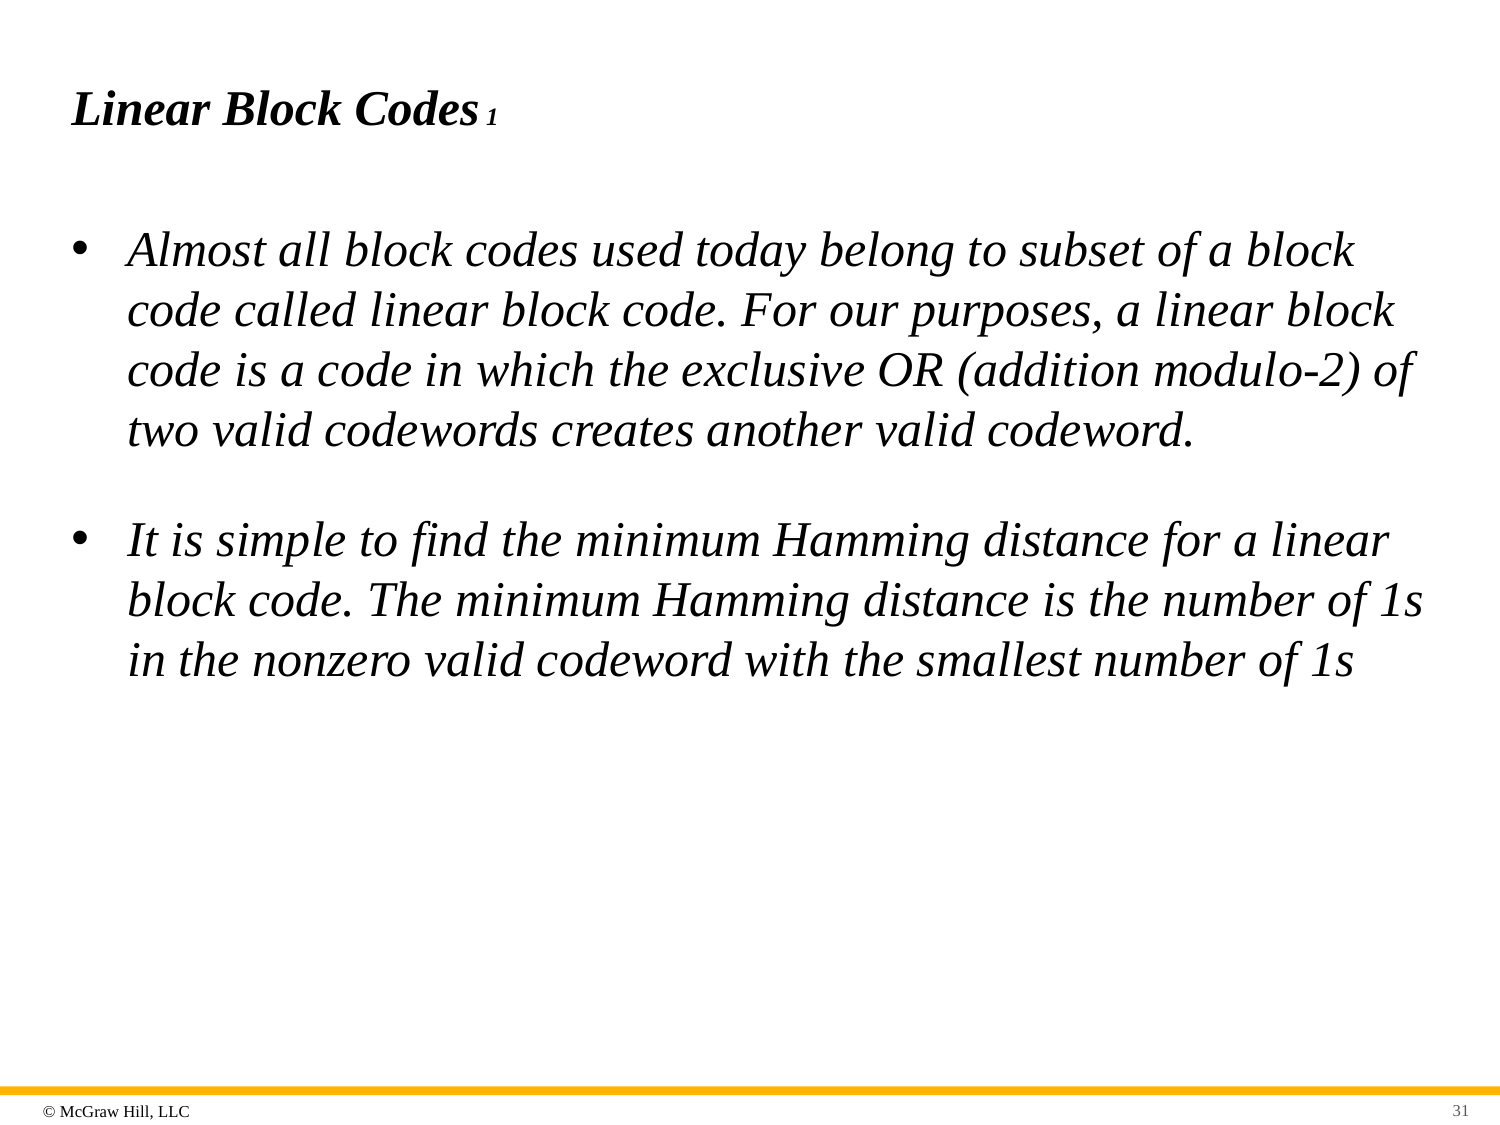

# Linear Block Codes 1
Almost all block codes used today belong to subset of a block code called linear block code. For our purposes, a linear block code is a code in which the exclusive OR (addition modulo-2) of two valid codewords creates another valid codeword.
It is simple to find the minimum Hamming distance for a linear block code. The minimum Hamming distance is the number of 1s in the nonzero valid codeword with the smallest number of 1s
31